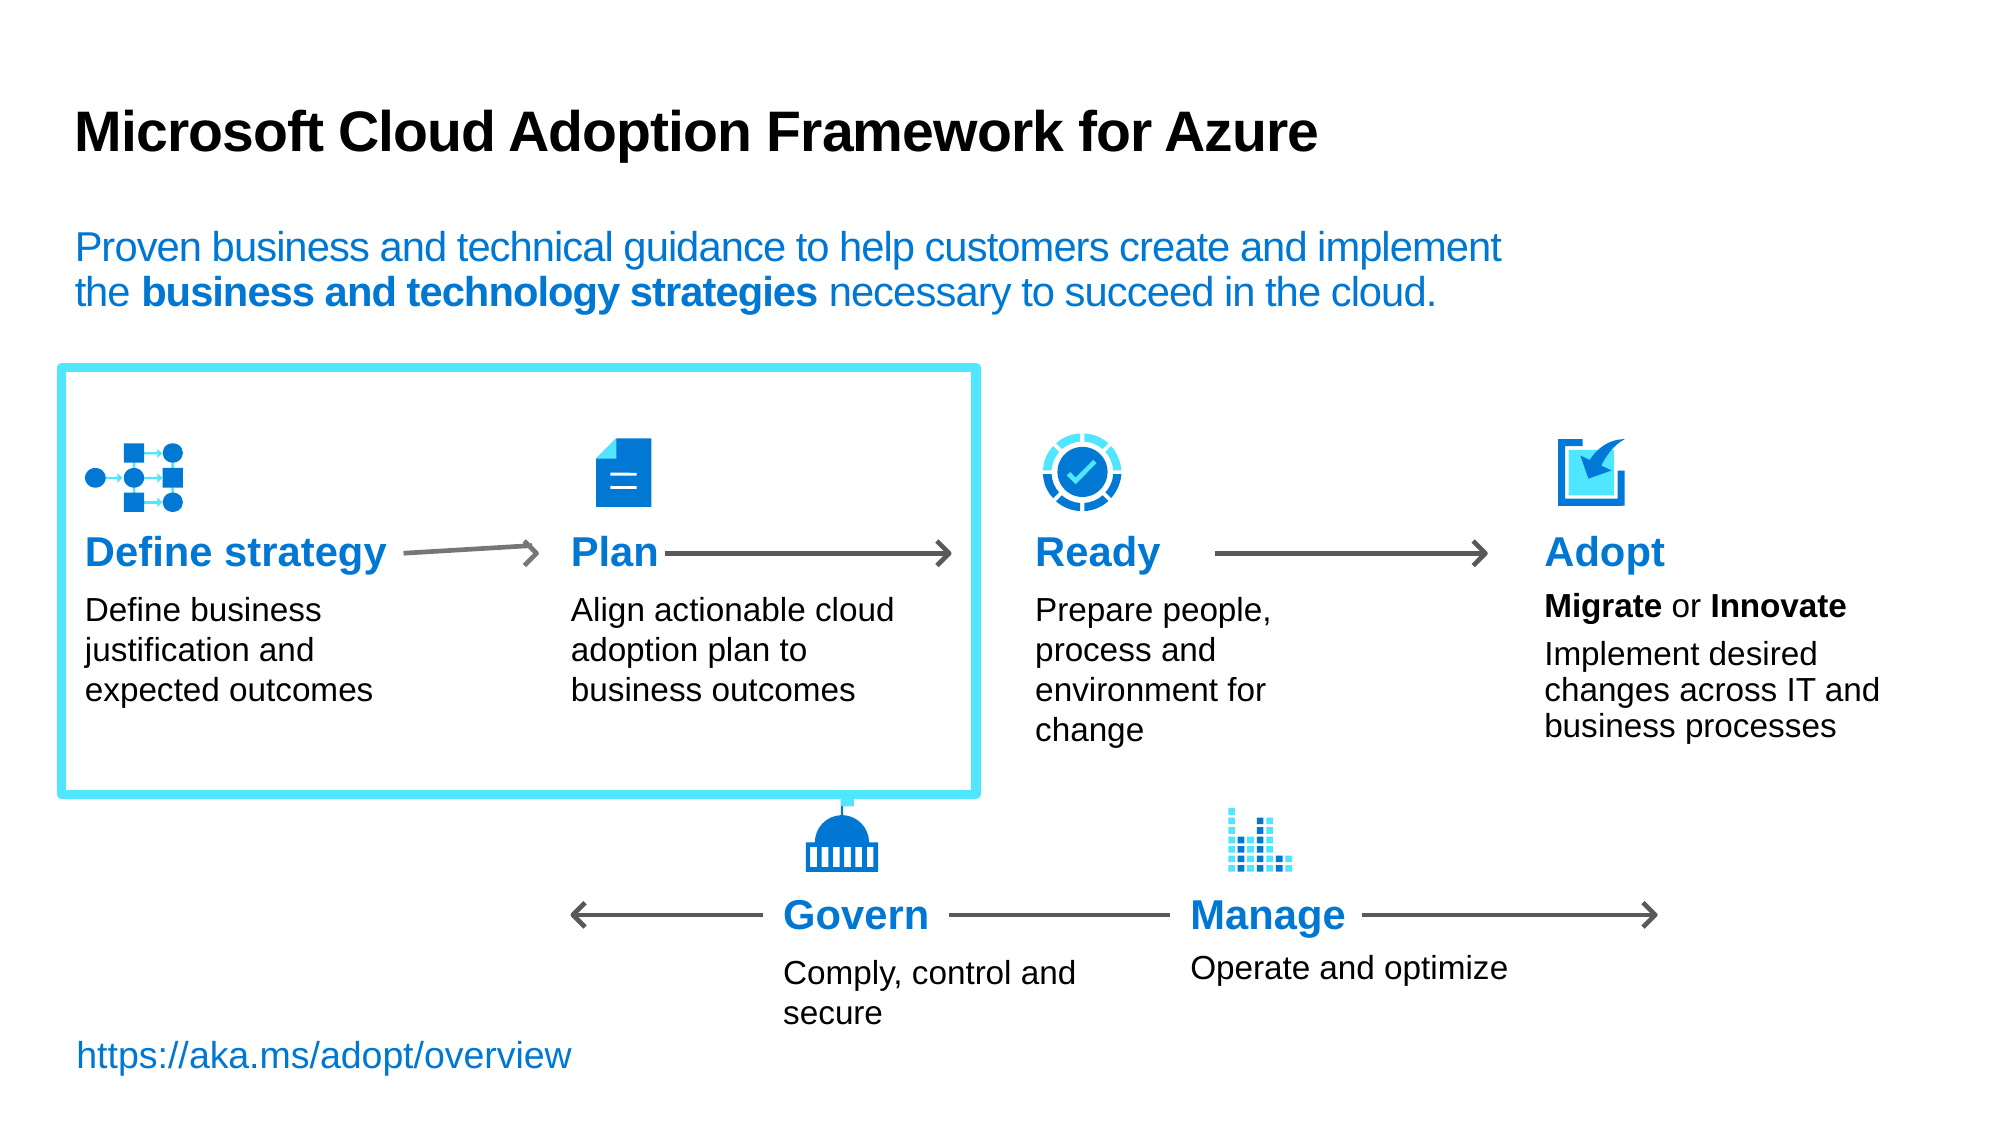

# Microsoft Cloud Adoption Framework for Azure Proven business and technical guidance to help customers create and implement the business and technology strategies necessary to succeed in the cloud.

Define strategy
Define business justification and
expected outcomes
Plan
Align actionable cloud adoption plan to business outcomes
Ready
Prepare people, process and environment for change
Adopt
Migrate or Innovate
Implement desired changes across IT and business processes

Govern
Comply, control and secure

Manage
Operate and optimize

https://aka.ms/adopt/overview